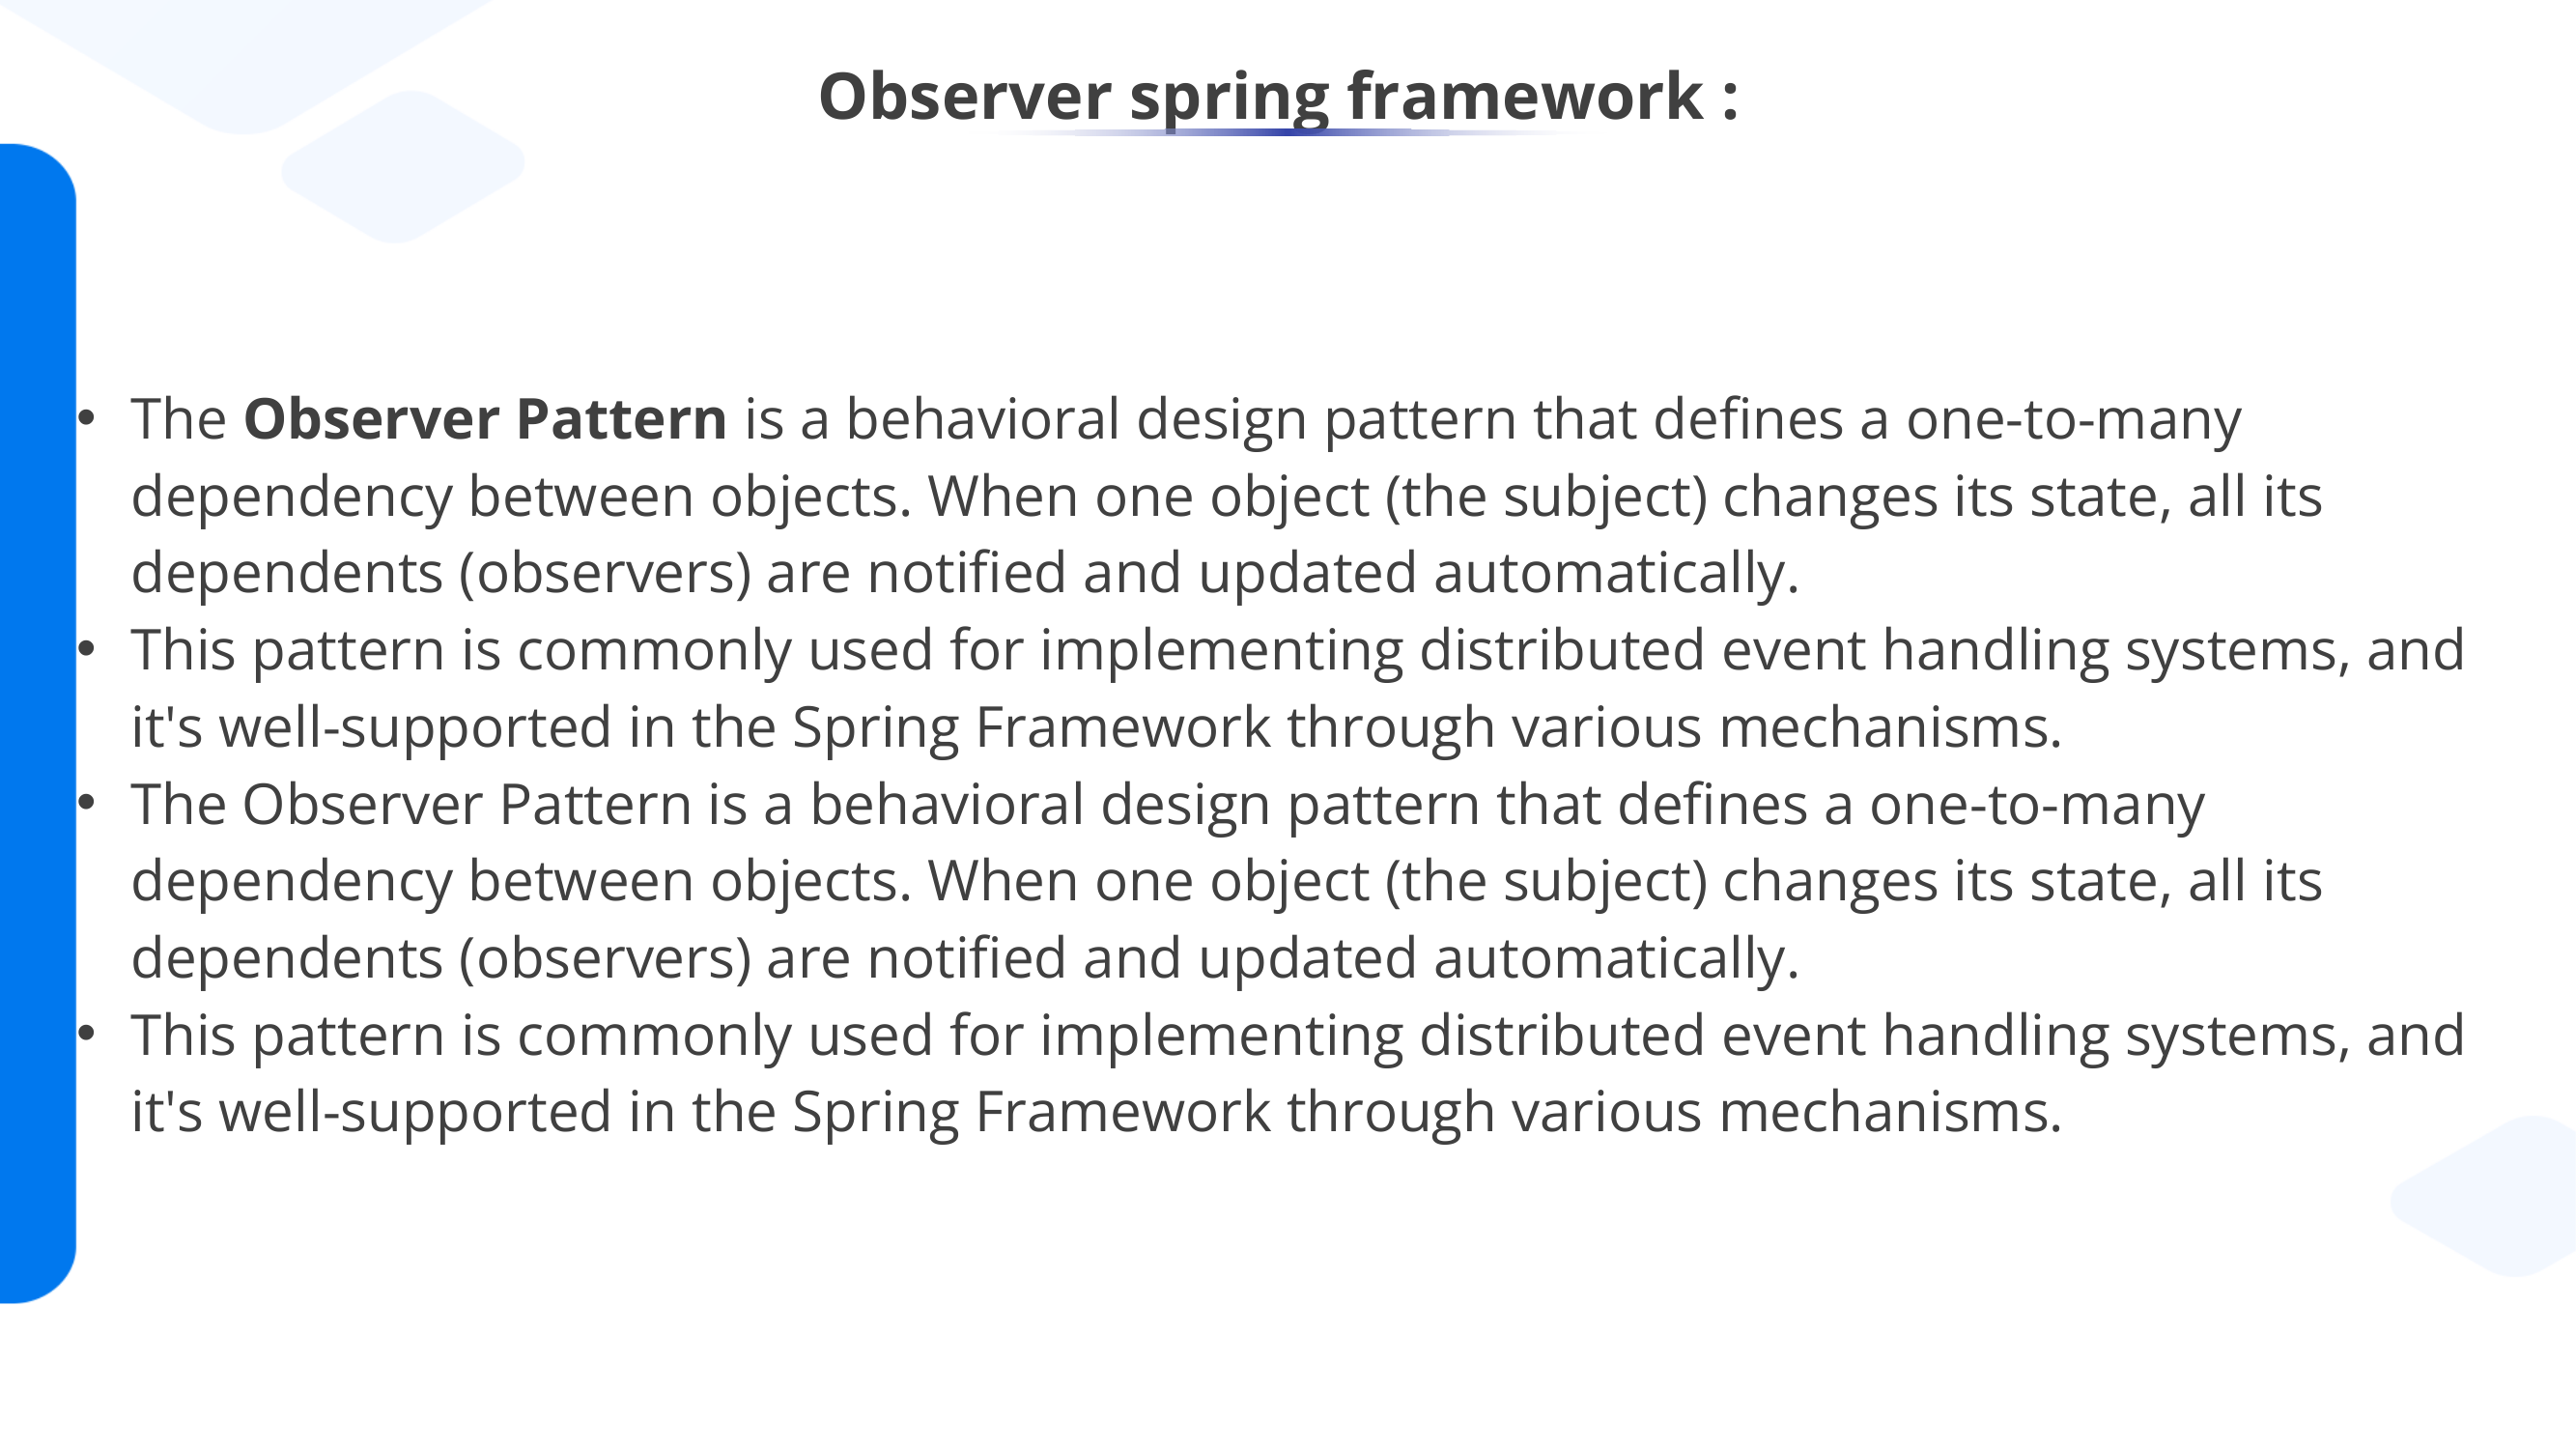

# Observer spring framework :

The Observer Pattern is a behavioral design pattern that defines a one-to-many dependency between objects. When one object (the subject) changes its state, all its dependents (observers) are notified and updated automatically.
This pattern is commonly used for implementing distributed event handling systems, and it's well-supported in the Spring Framework through various mechanisms.
The Observer Pattern is a behavioral design pattern that defines a one-to-many dependency between objects. When one object (the subject) changes its state, all its dependents (observers) are notified and updated automatically.
This pattern is commonly used for implementing distributed event handling systems, and it's well-supported in the Spring Framework through various mechanisms.